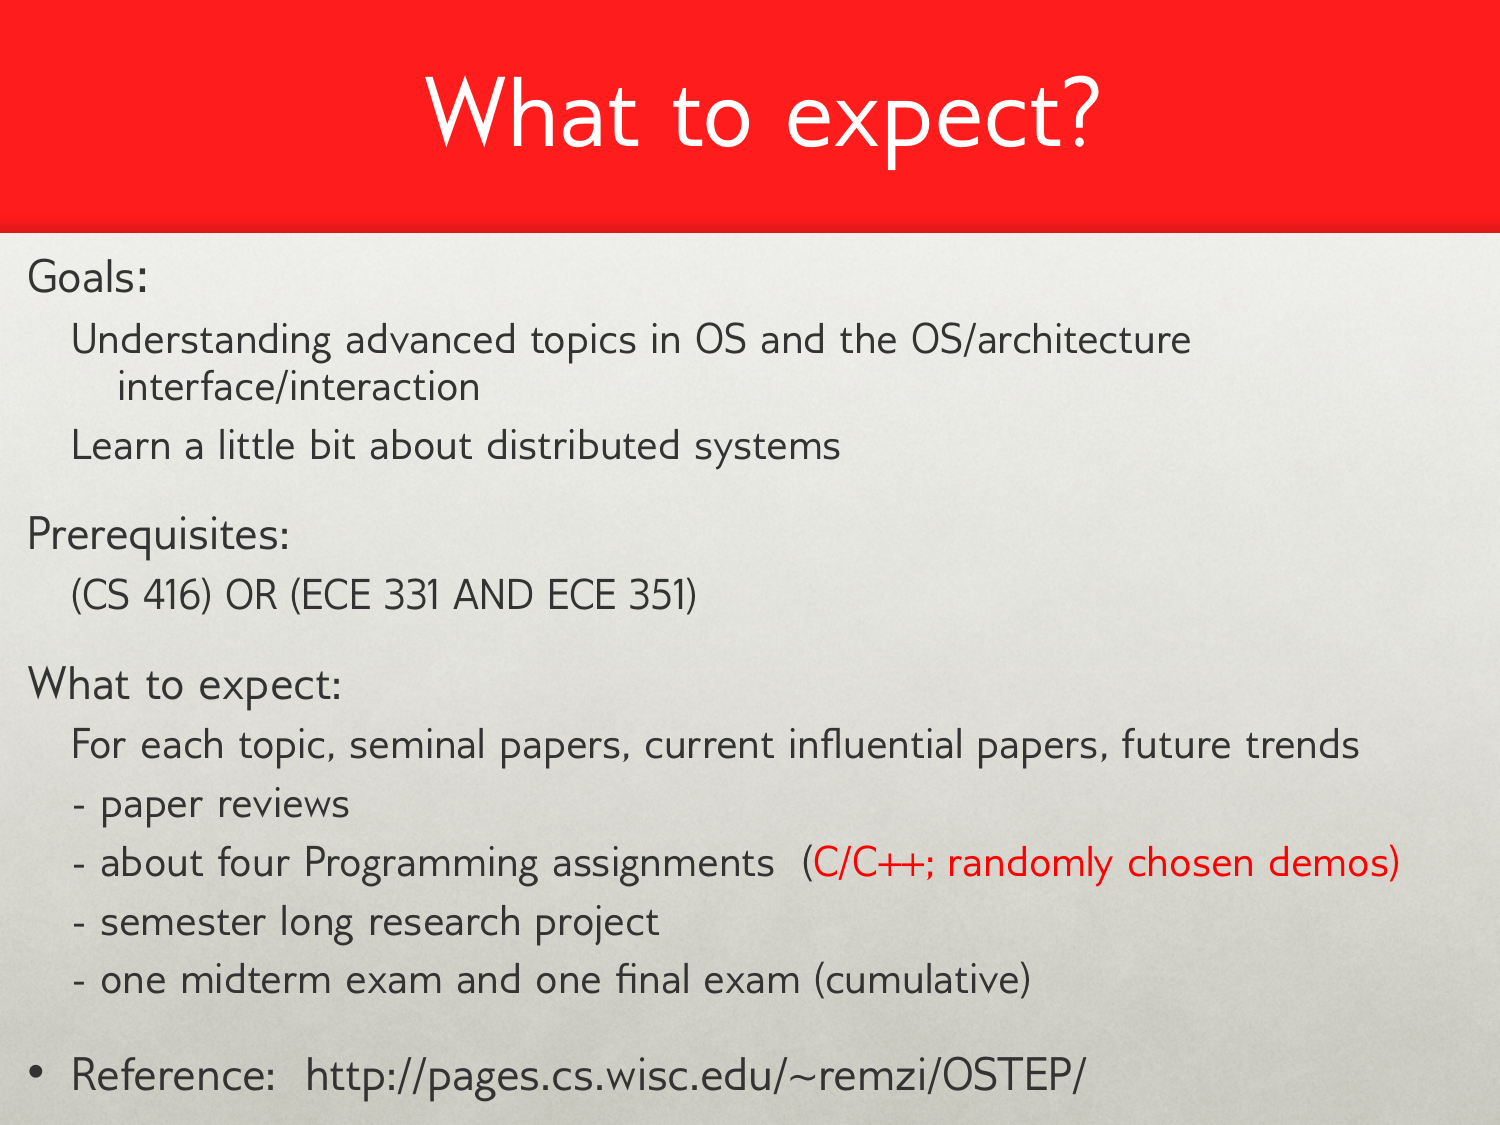

# What to expect?
Goals:
Understanding advanced topics in OS and the OS/architecture interface/interaction
Learn a little bit about distributed systems
Prerequisites:
(CS 416) OR (ECE 331 AND ECE 351)
What to expect:
For each topic, seminal papers, current influential papers, future trends
- paper reviews
- about four Programming assignments  (C/C++; randomly chosen demos)
- semester long research project
- one midterm exam and one final exam (cumulative)
Reference:  http://pages.cs.wisc.edu/~remzi/OSTEP/